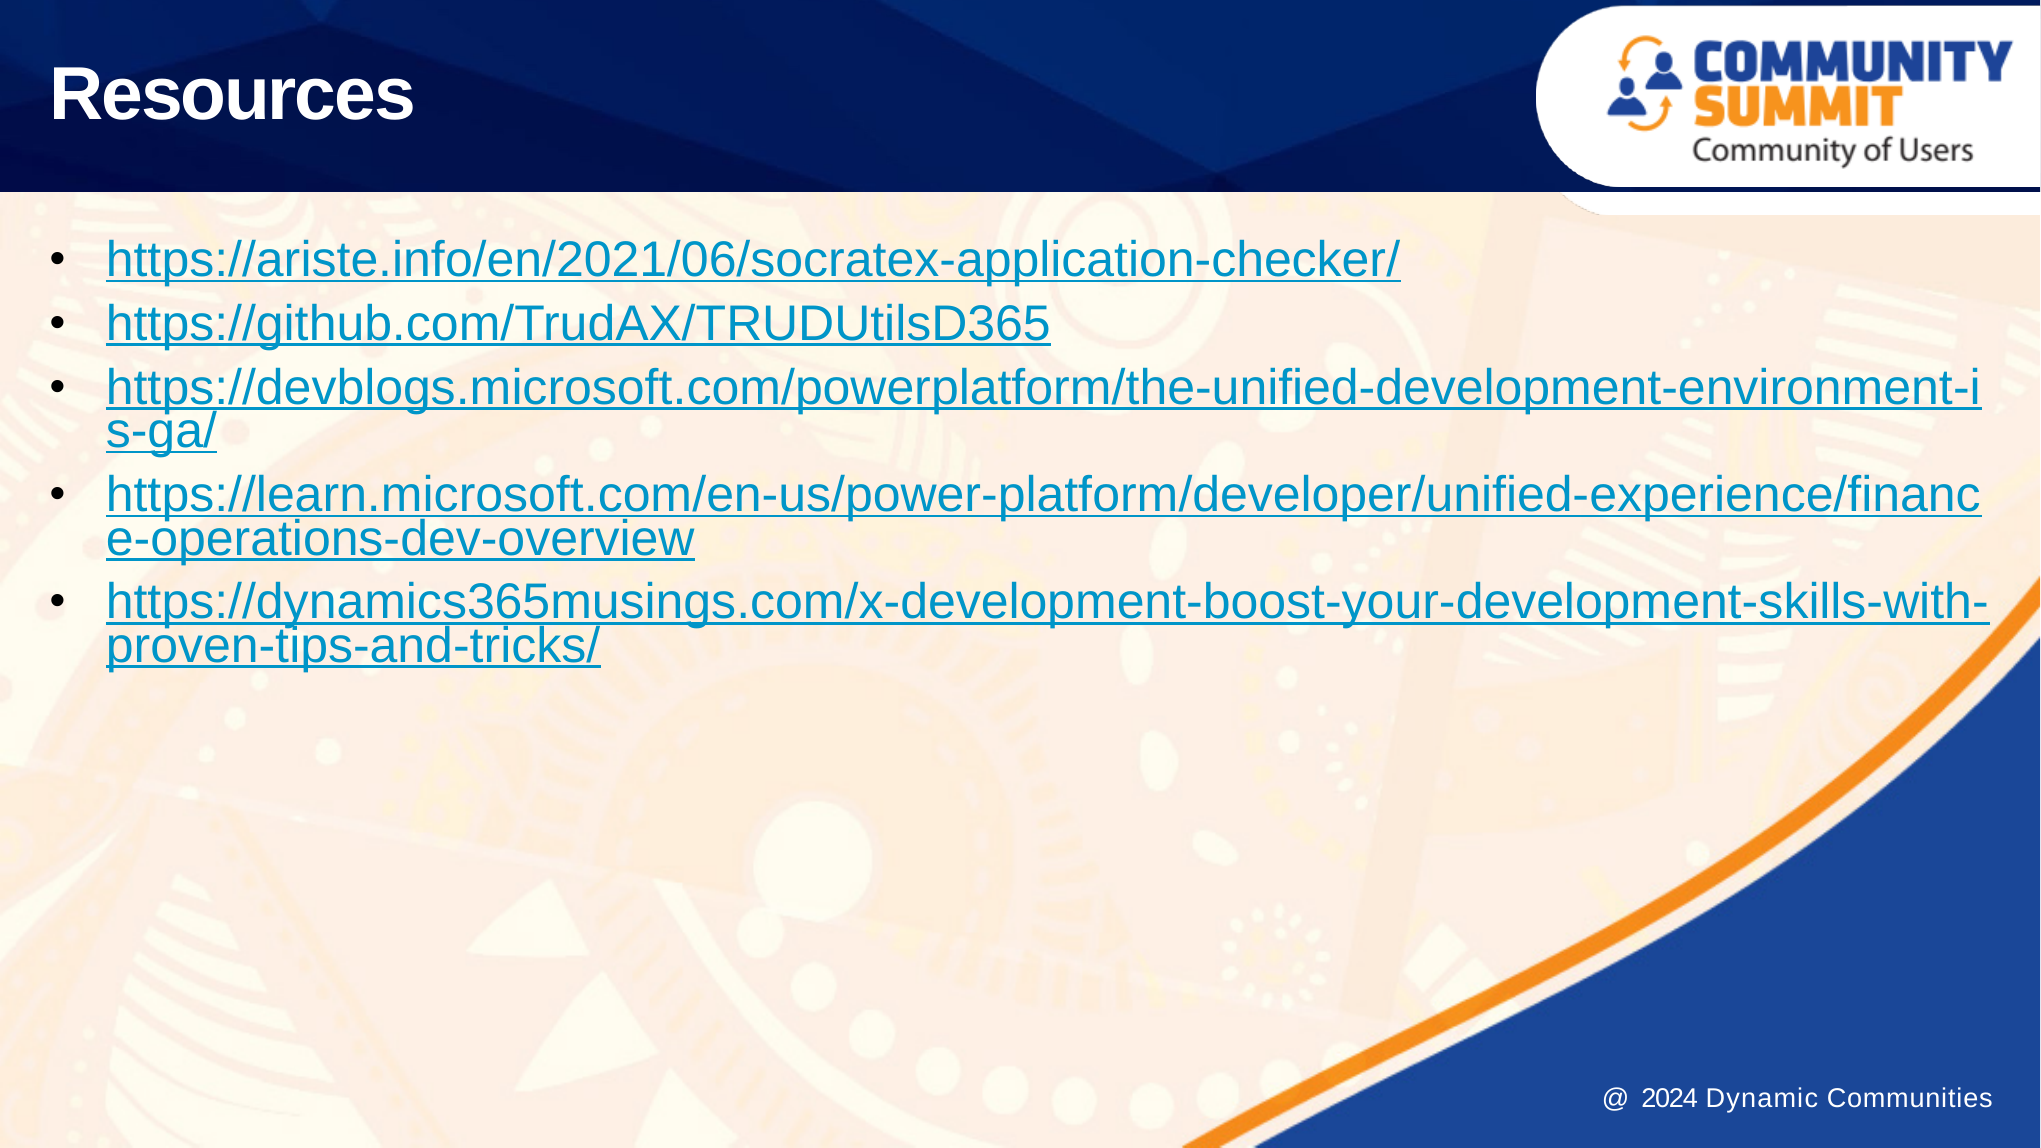

# Resources
https://ariste.info/en/2021/06/socratex-application-checker/
https://github.com/TrudAX/TRUDUtilsD365
https://devblogs.microsoft.com/powerplatform/the-unified-development-environment-is-ga/
https://learn.microsoft.com/en-us/power-platform/developer/unified-experience/finance-operations-dev-overview
https://dynamics365musings.com/x-development-boost-your-development-skills-with-proven-tips-and-tricks/